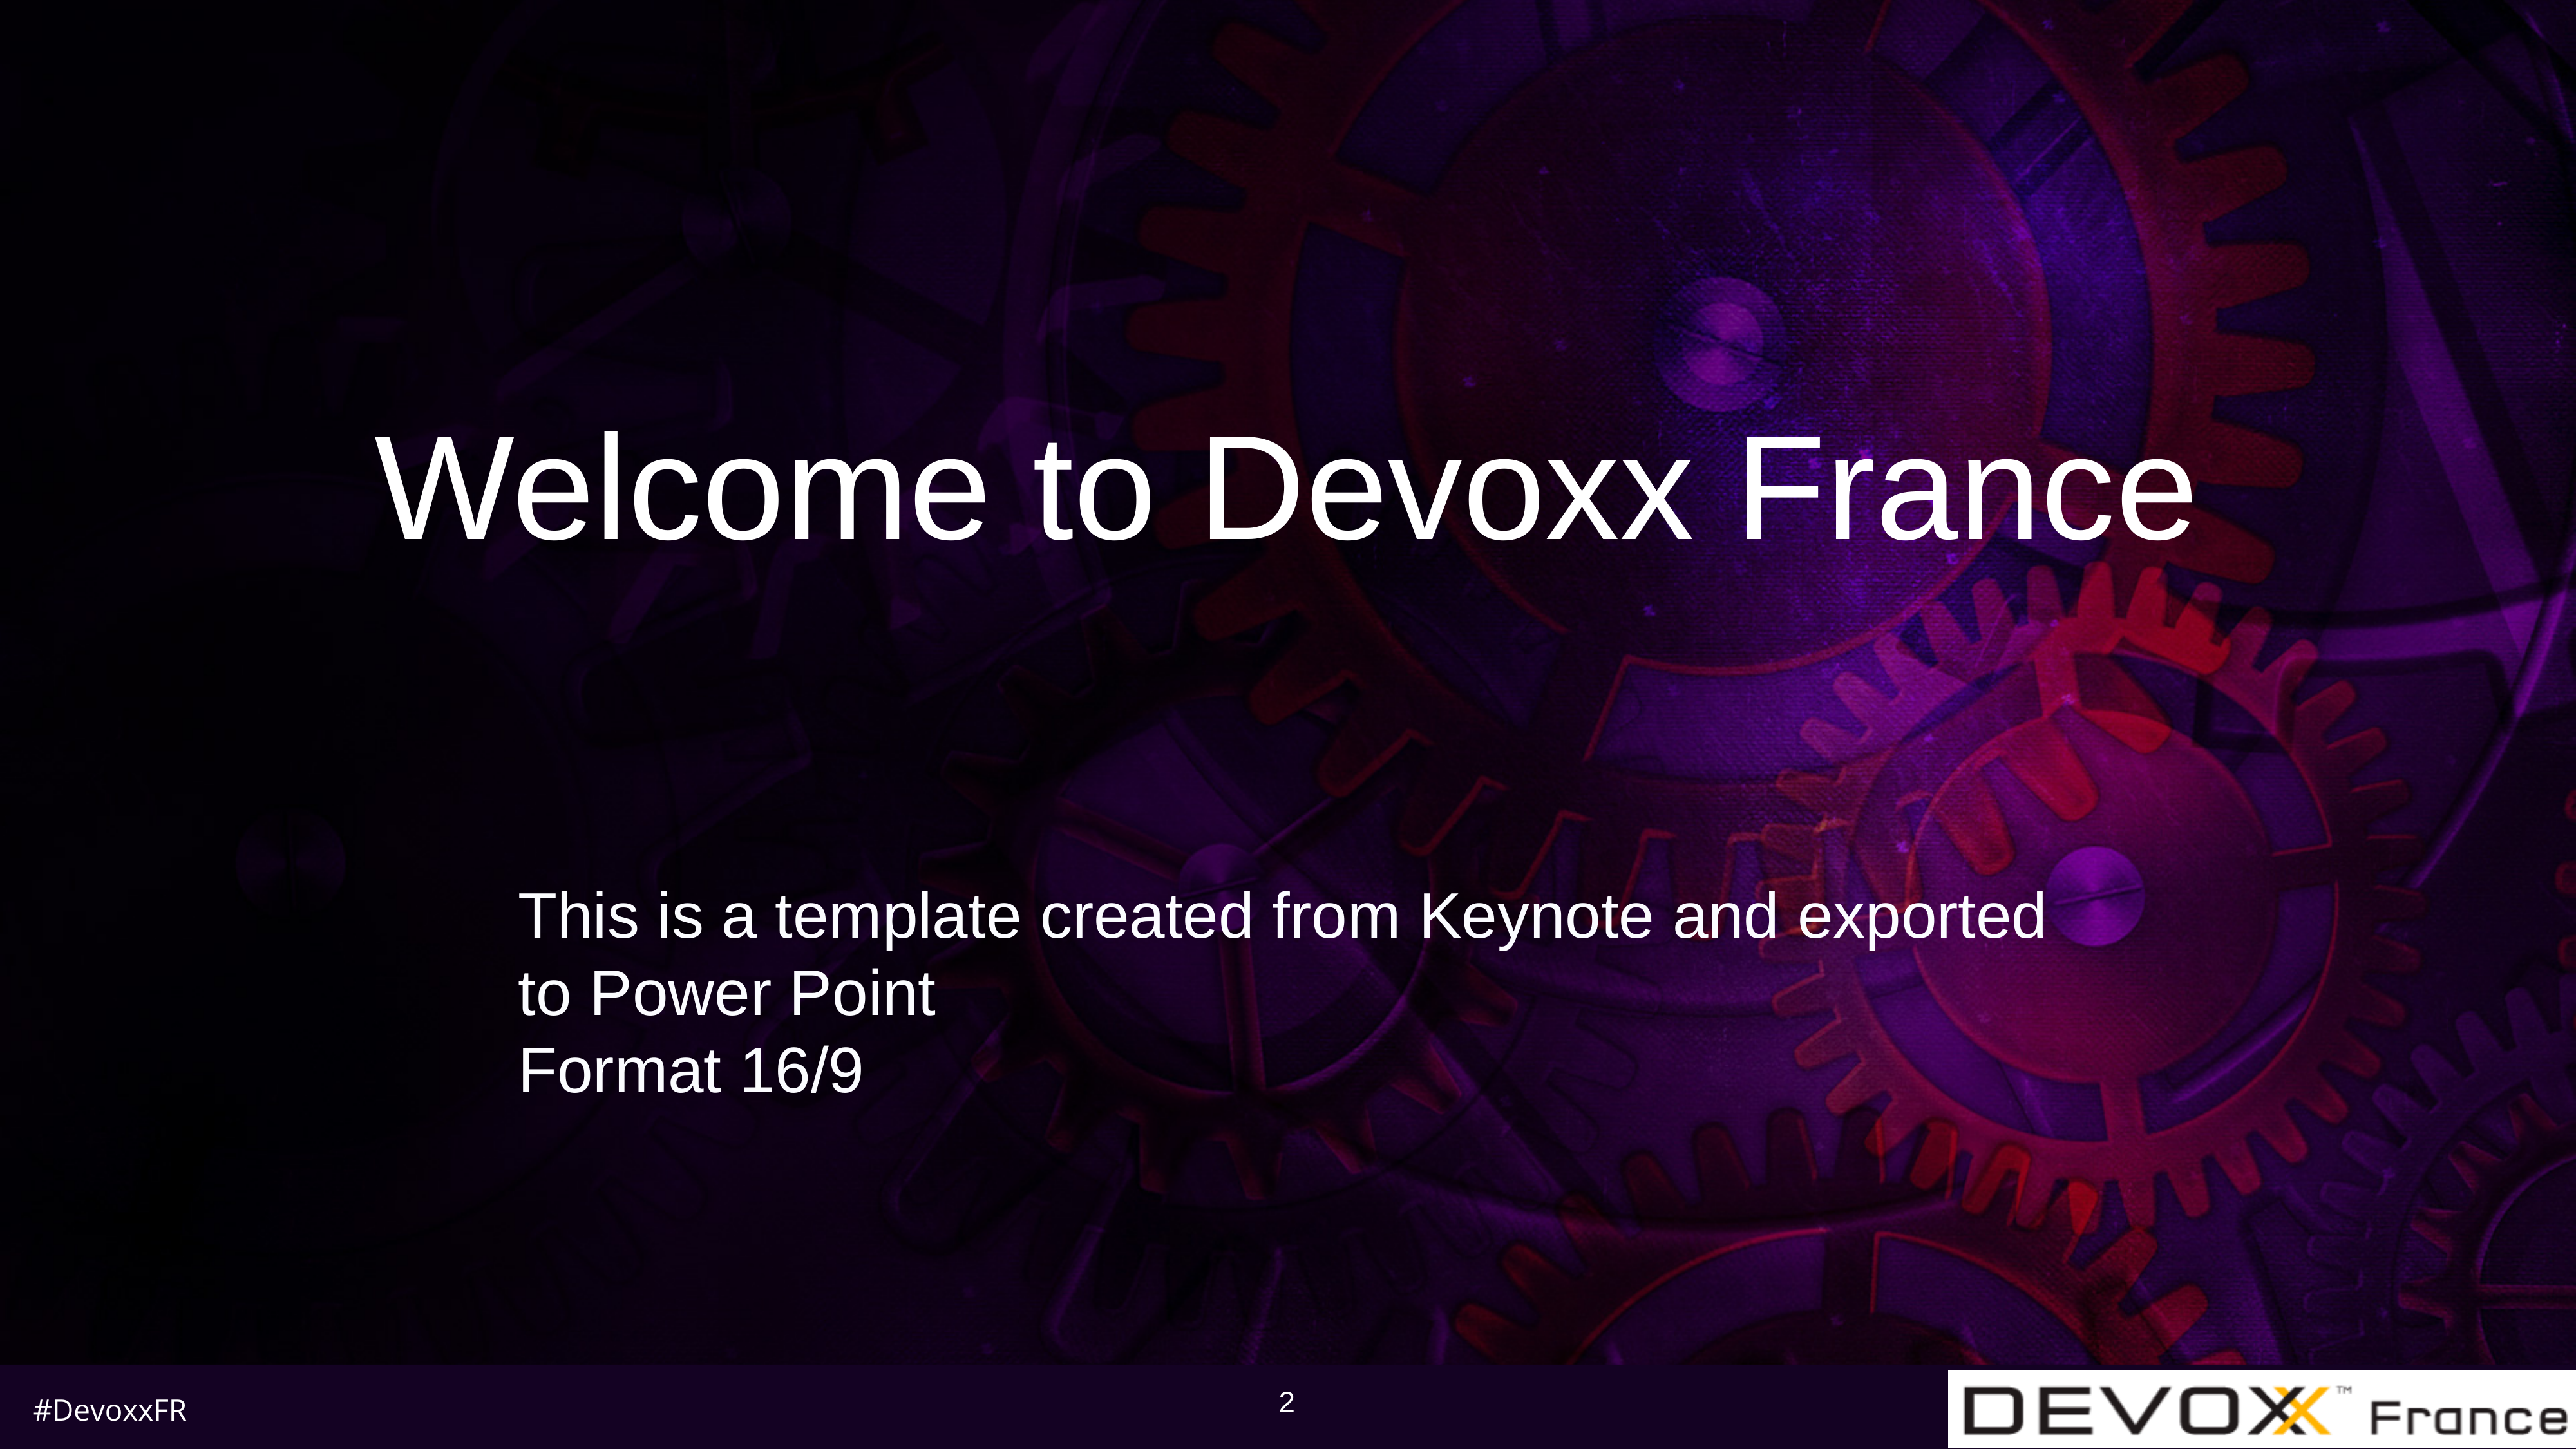

# Welcome to Devoxx France
This is a template created from Keynote and exported to Power Point
Format 16/9
2